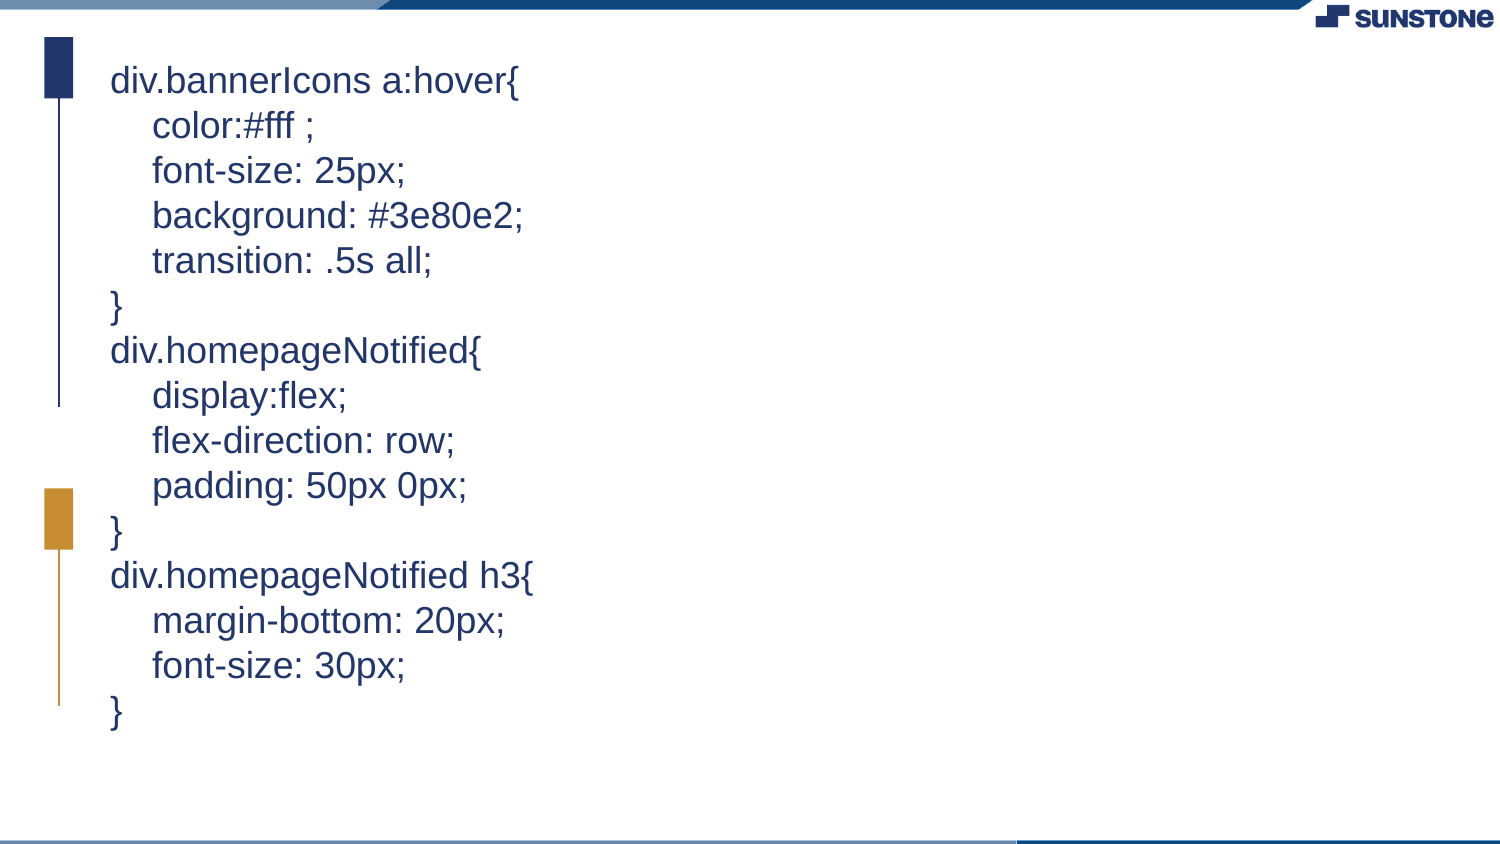

div.bannerIcons a:hover{
    color:#fff ;
    font-size: 25px;
    background: #3e80e2;
    transition: .5s all;
}
div.homepageNotified{
    display:flex;
    flex-direction: row;
    padding: 50px 0px;
}
div.homepageNotified h3{
    margin-bottom: 20px;
    font-size: 30px;
}